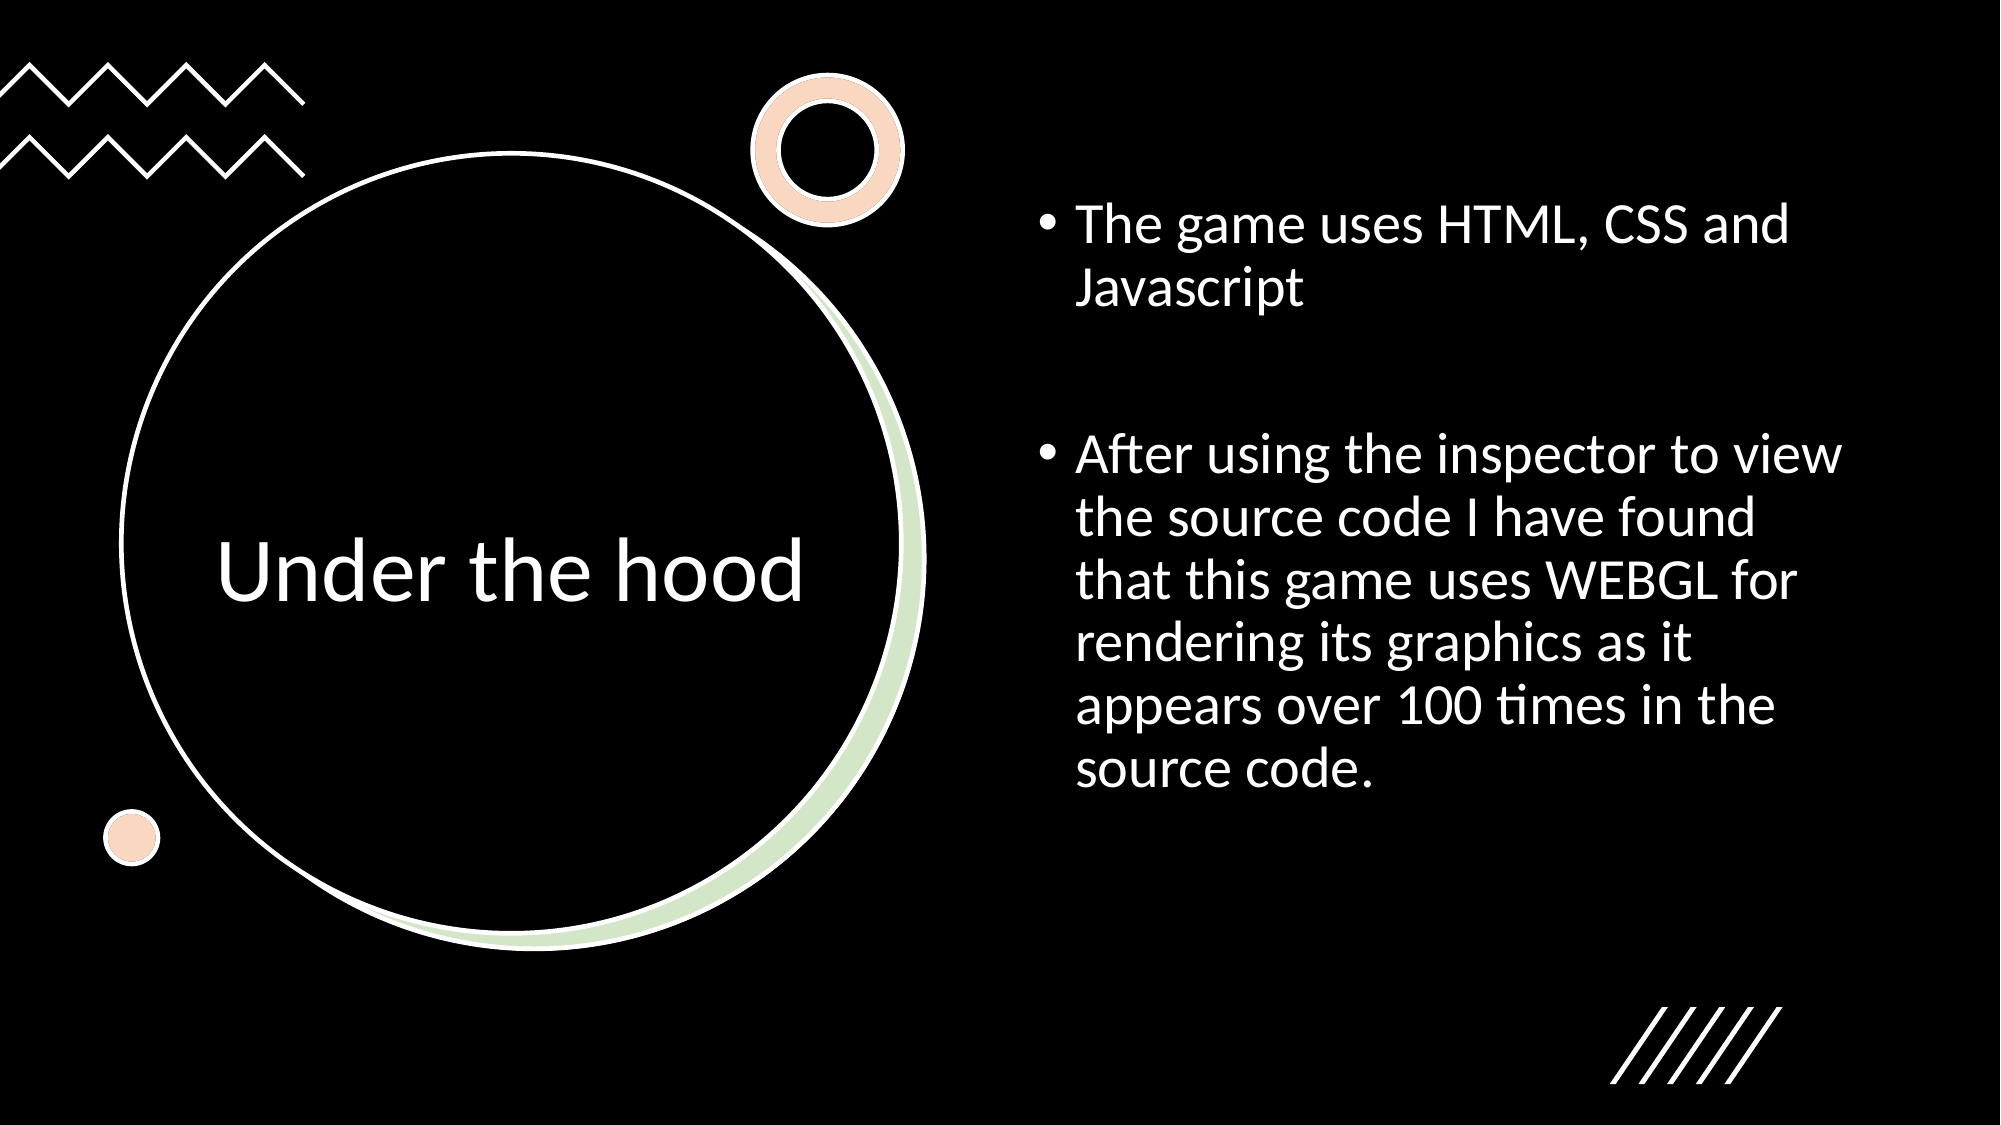

The game uses HTML, CSS and Javascript

After using the inspector to view the source code I have found that this game uses WEBGL for rendering its graphics as it appears over 100 times in the source code.
# Under the hood